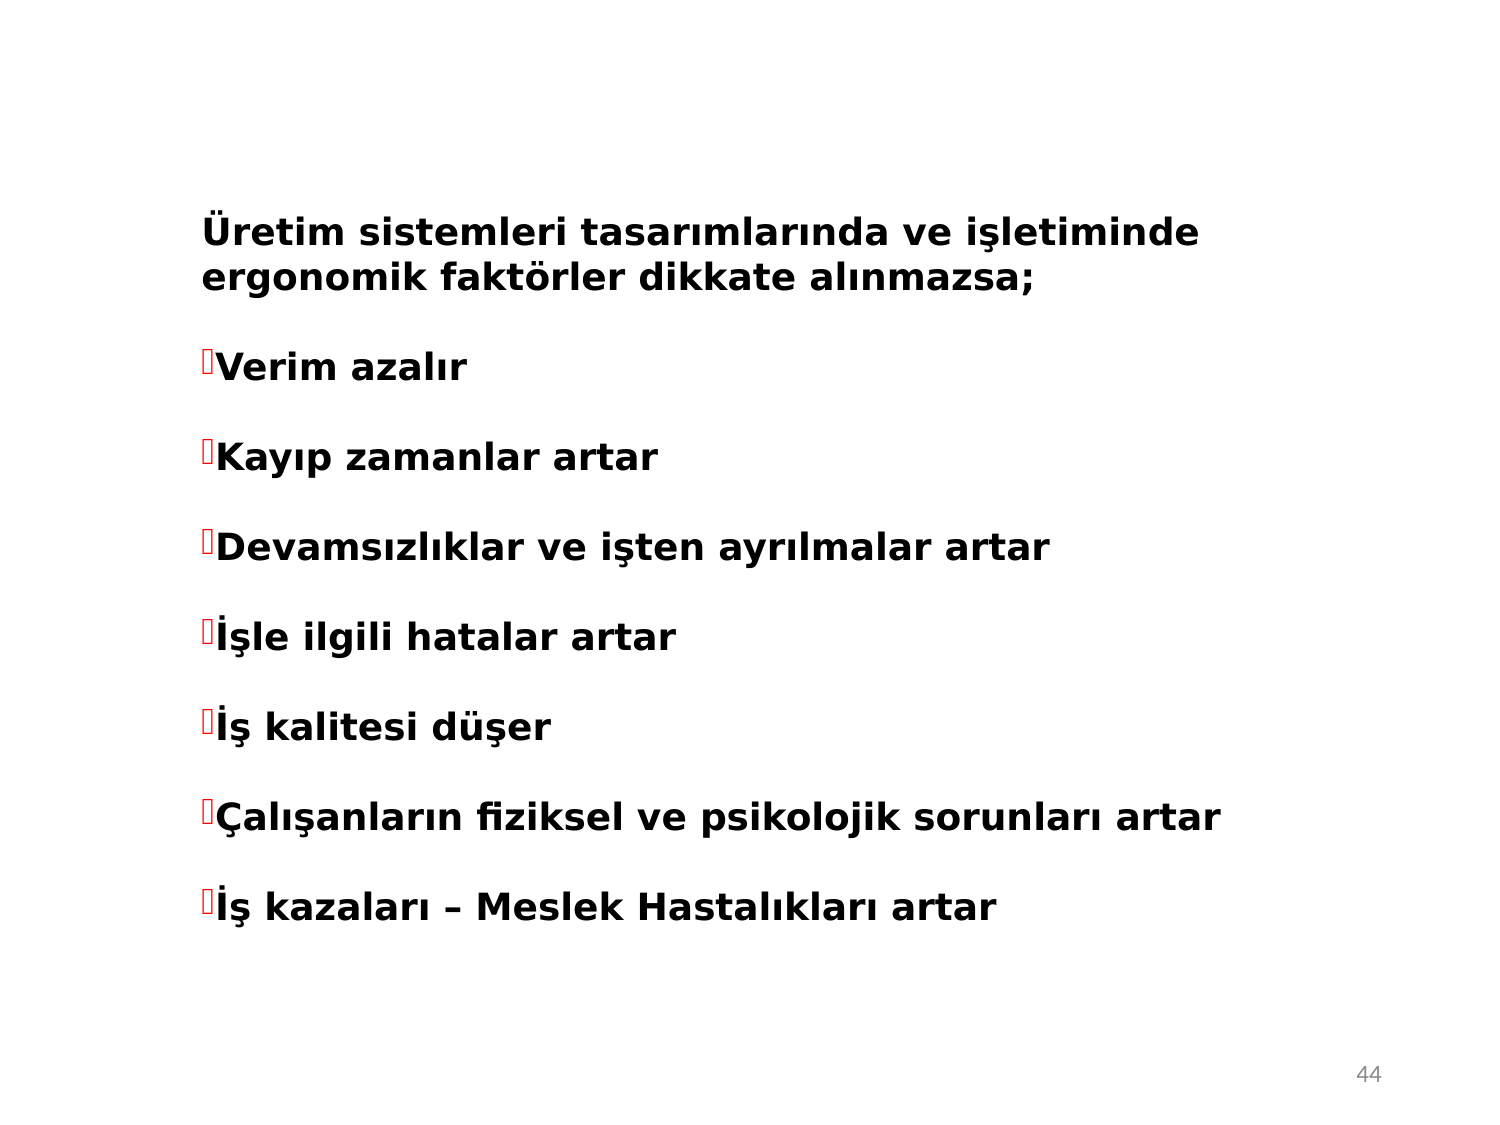

Üretim sistemleri tasarımlarında ve işletiminde
ergonomik faktörler dikkate alınmazsa;

Verim azalır

Kayıp zamanlar artar

Devamsızlıklar ve işten ayrılmalar artar

İşle ilgili hatalar artar

İş kalitesi düşer

Çalışanların fiziksel ve psikolojik sorunları artar

İş kazaları – Meslek Hastalıkları artar
44